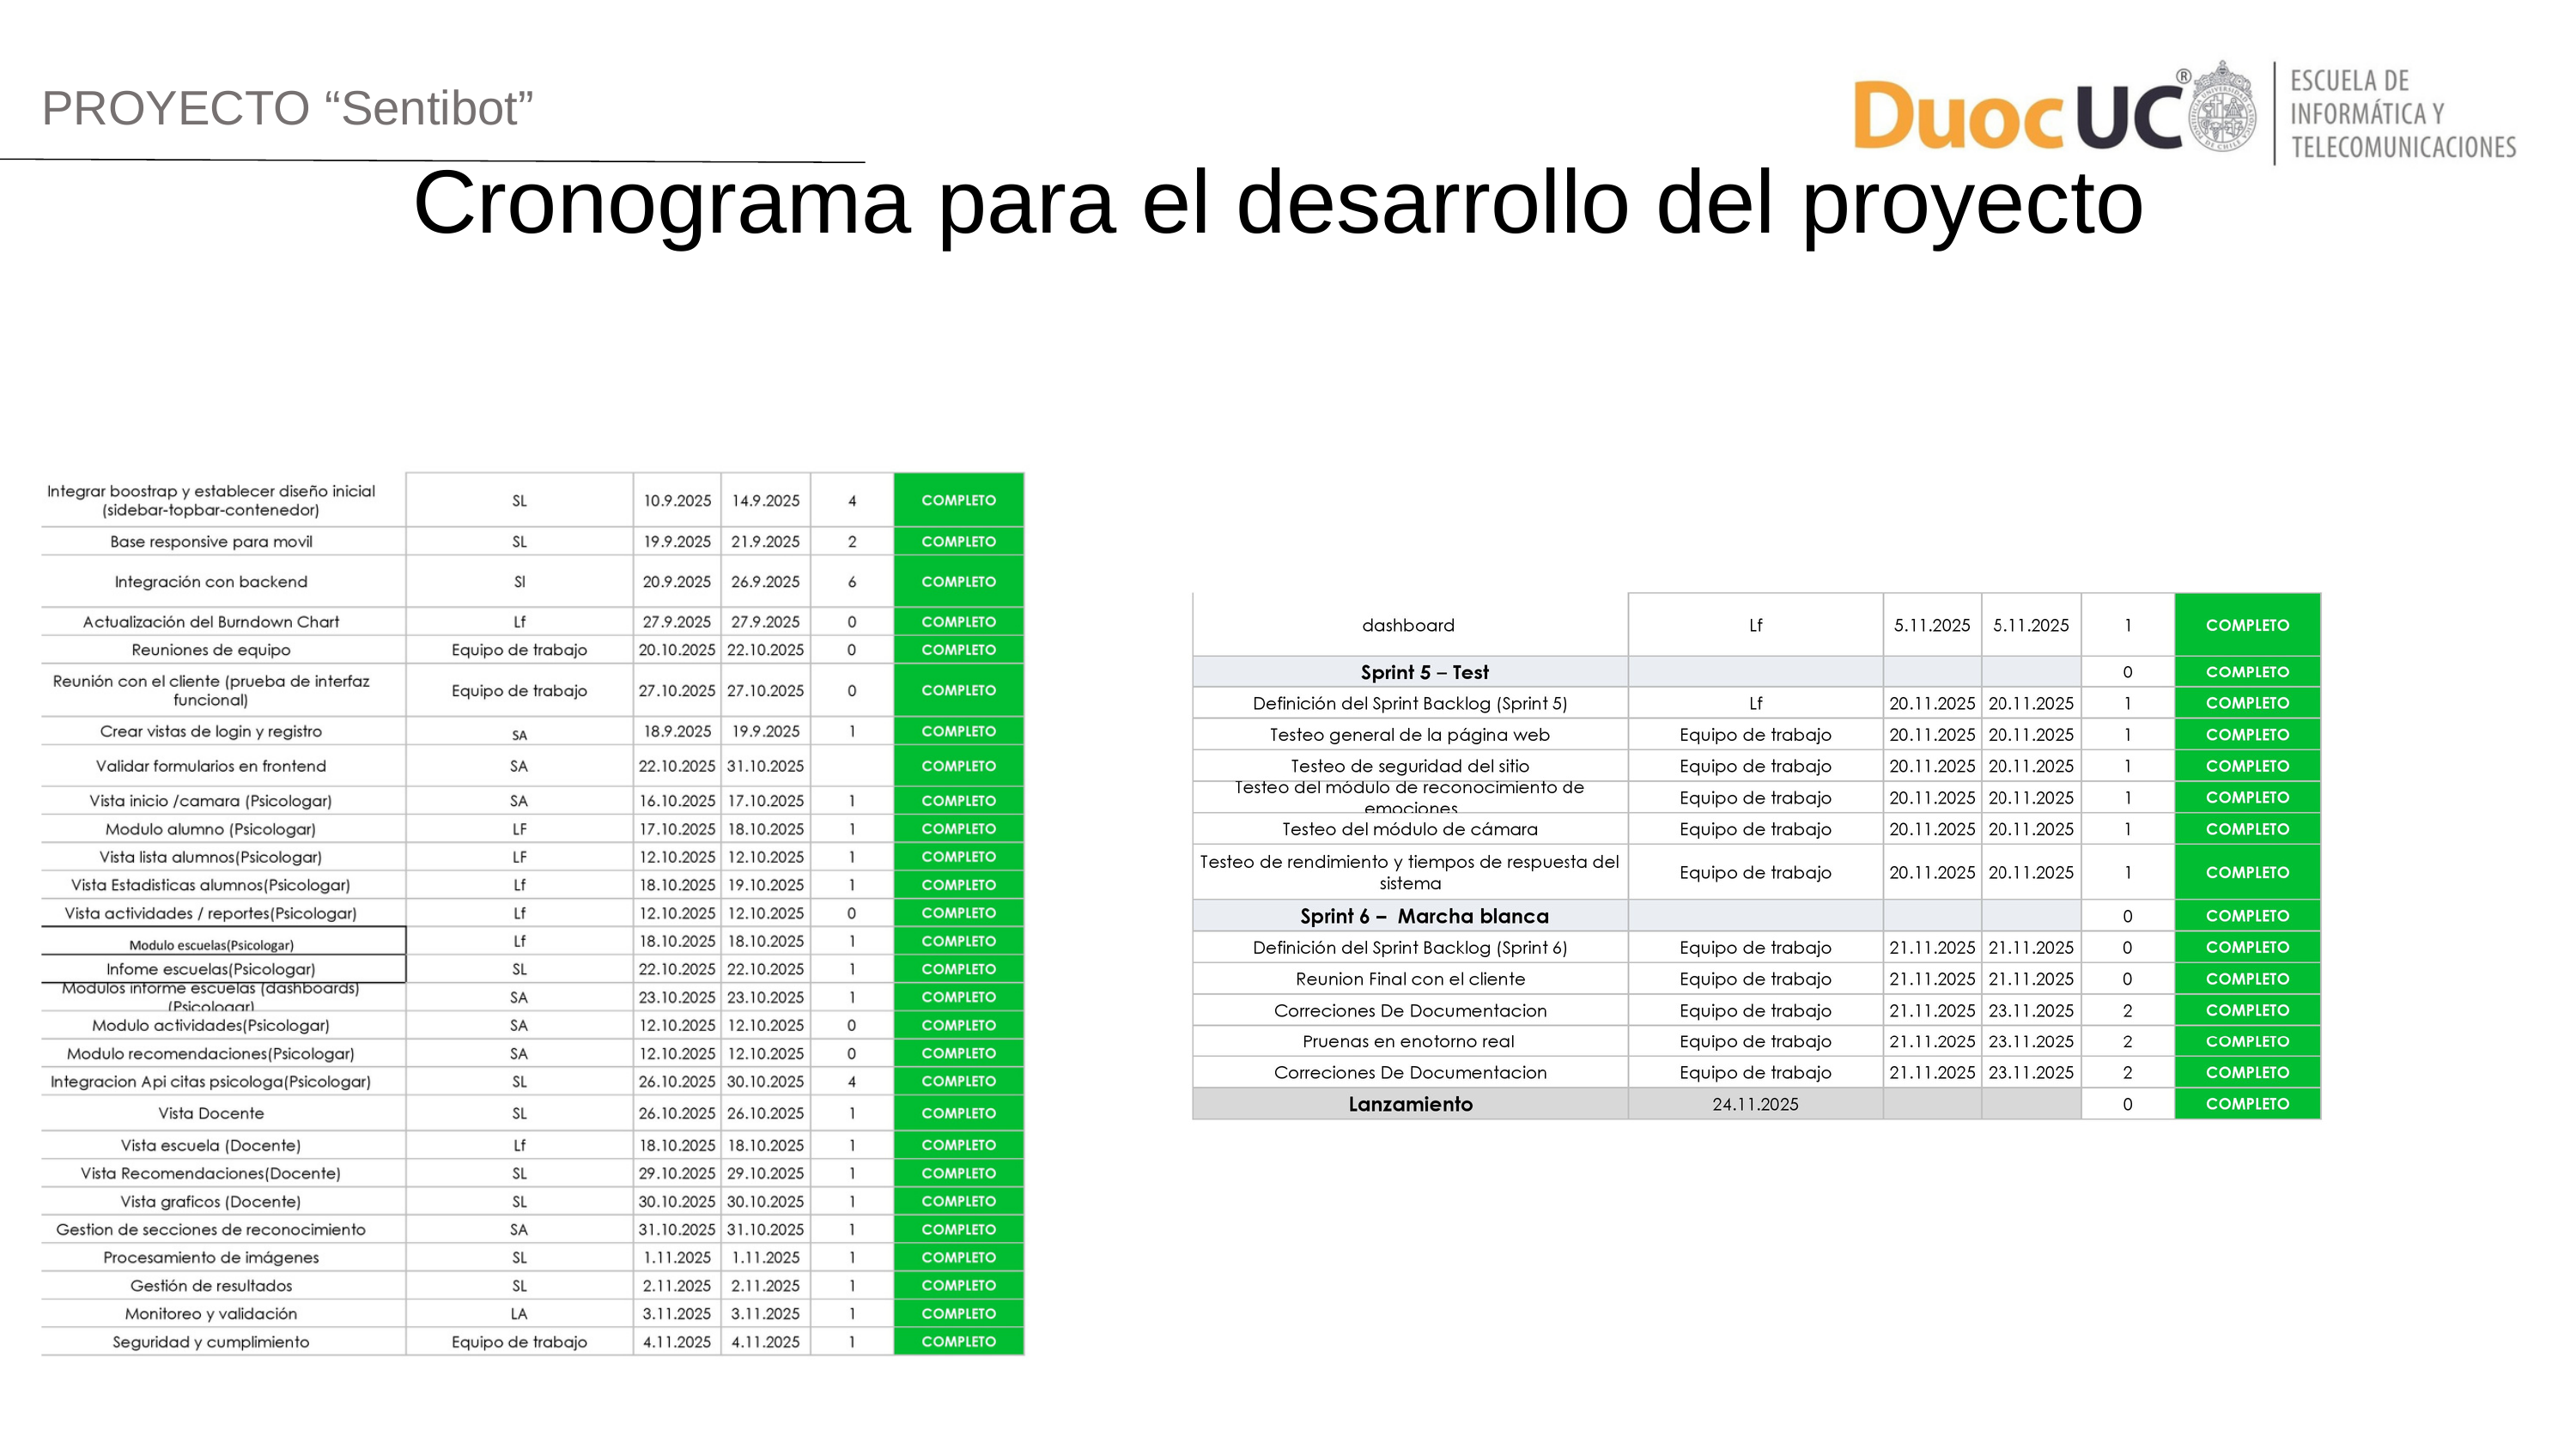

PROYECTO “Sentibot”
Cronograma para el desarrollo del proyecto